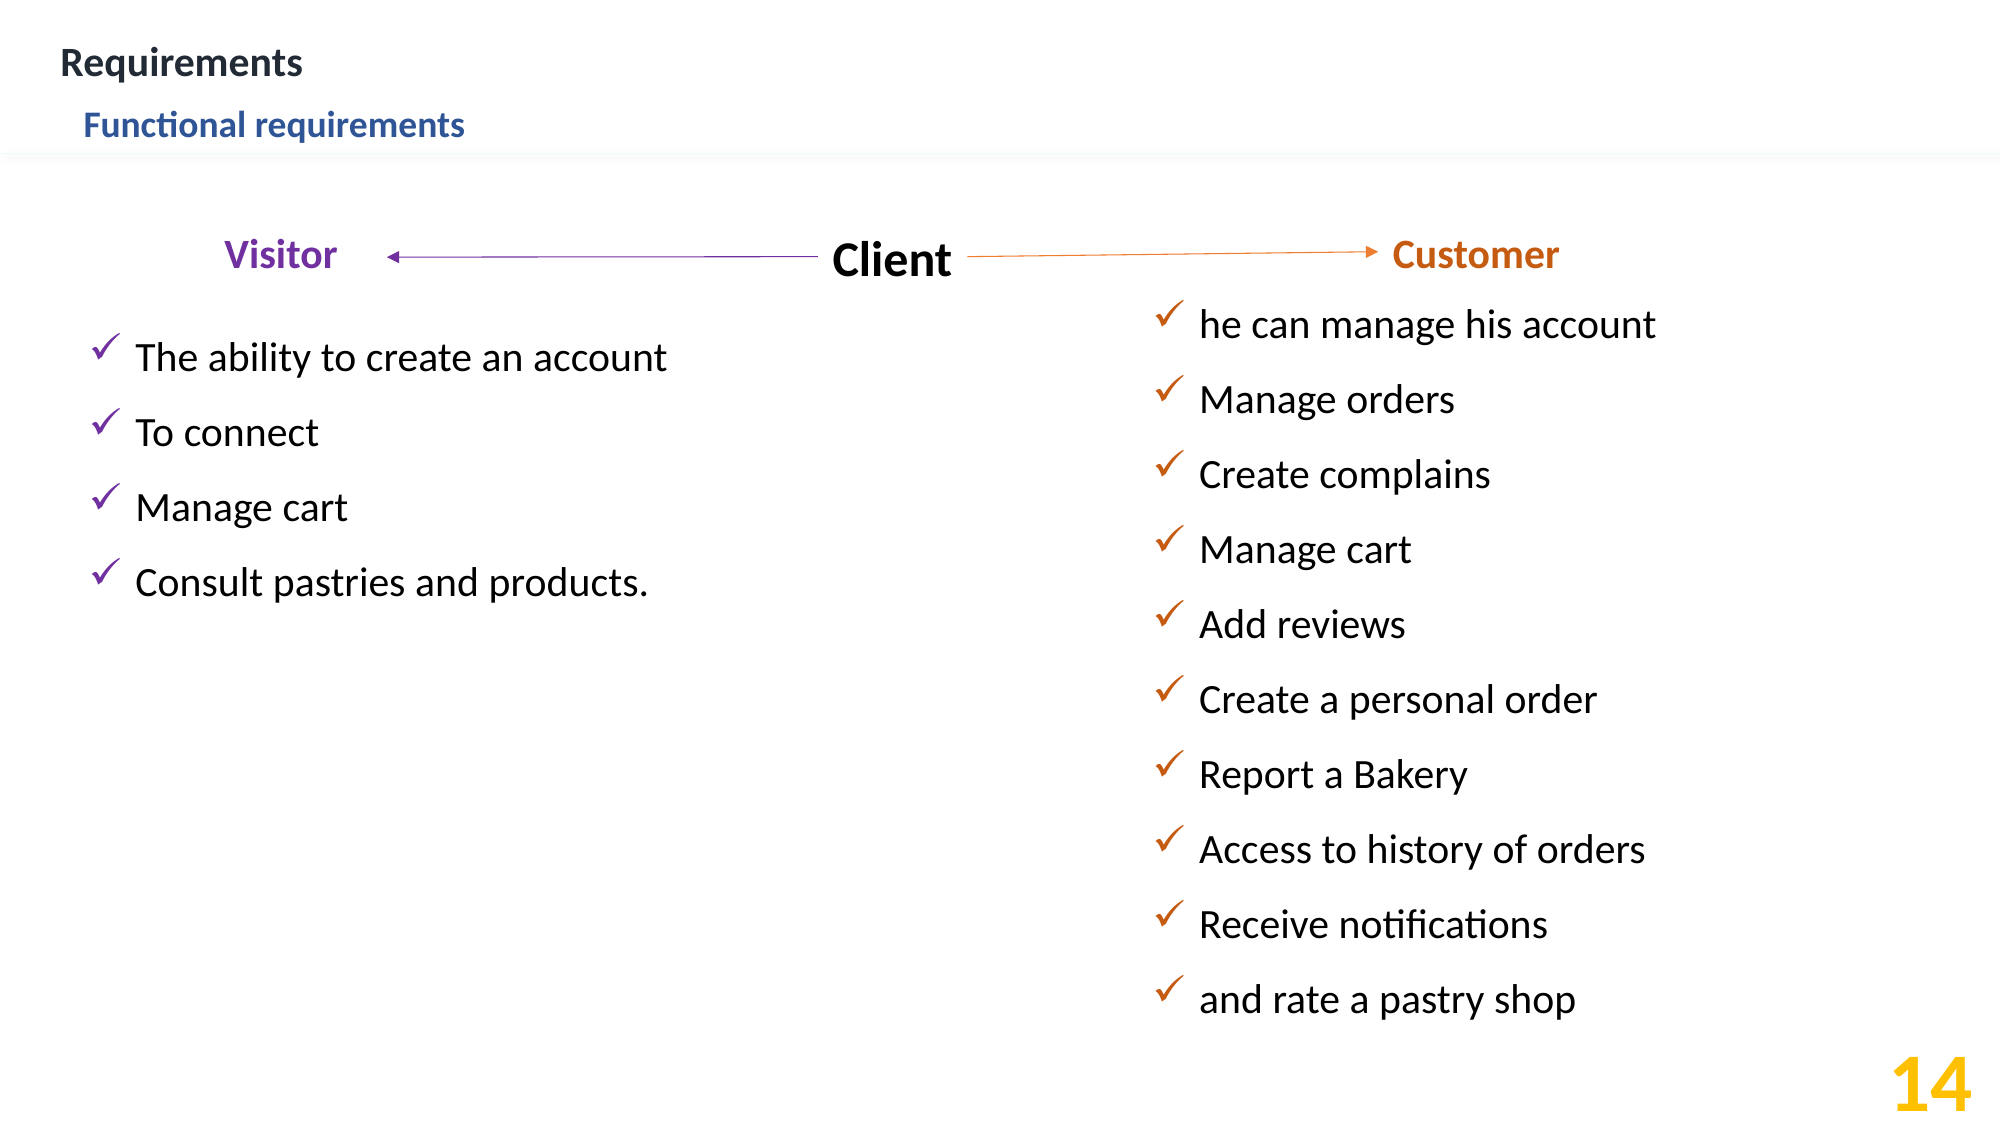

Requirements
Functional requirements
Visitor
Client
Customer
he can manage his account
Manage orders
Create complains
Manage cart
Add reviews
Create a personal order
Report a Bakery
Access to history of orders
Receive notifications
and rate a pastry shop
The ability to create an account
To connect
Manage cart
Consult pastries and products.
14